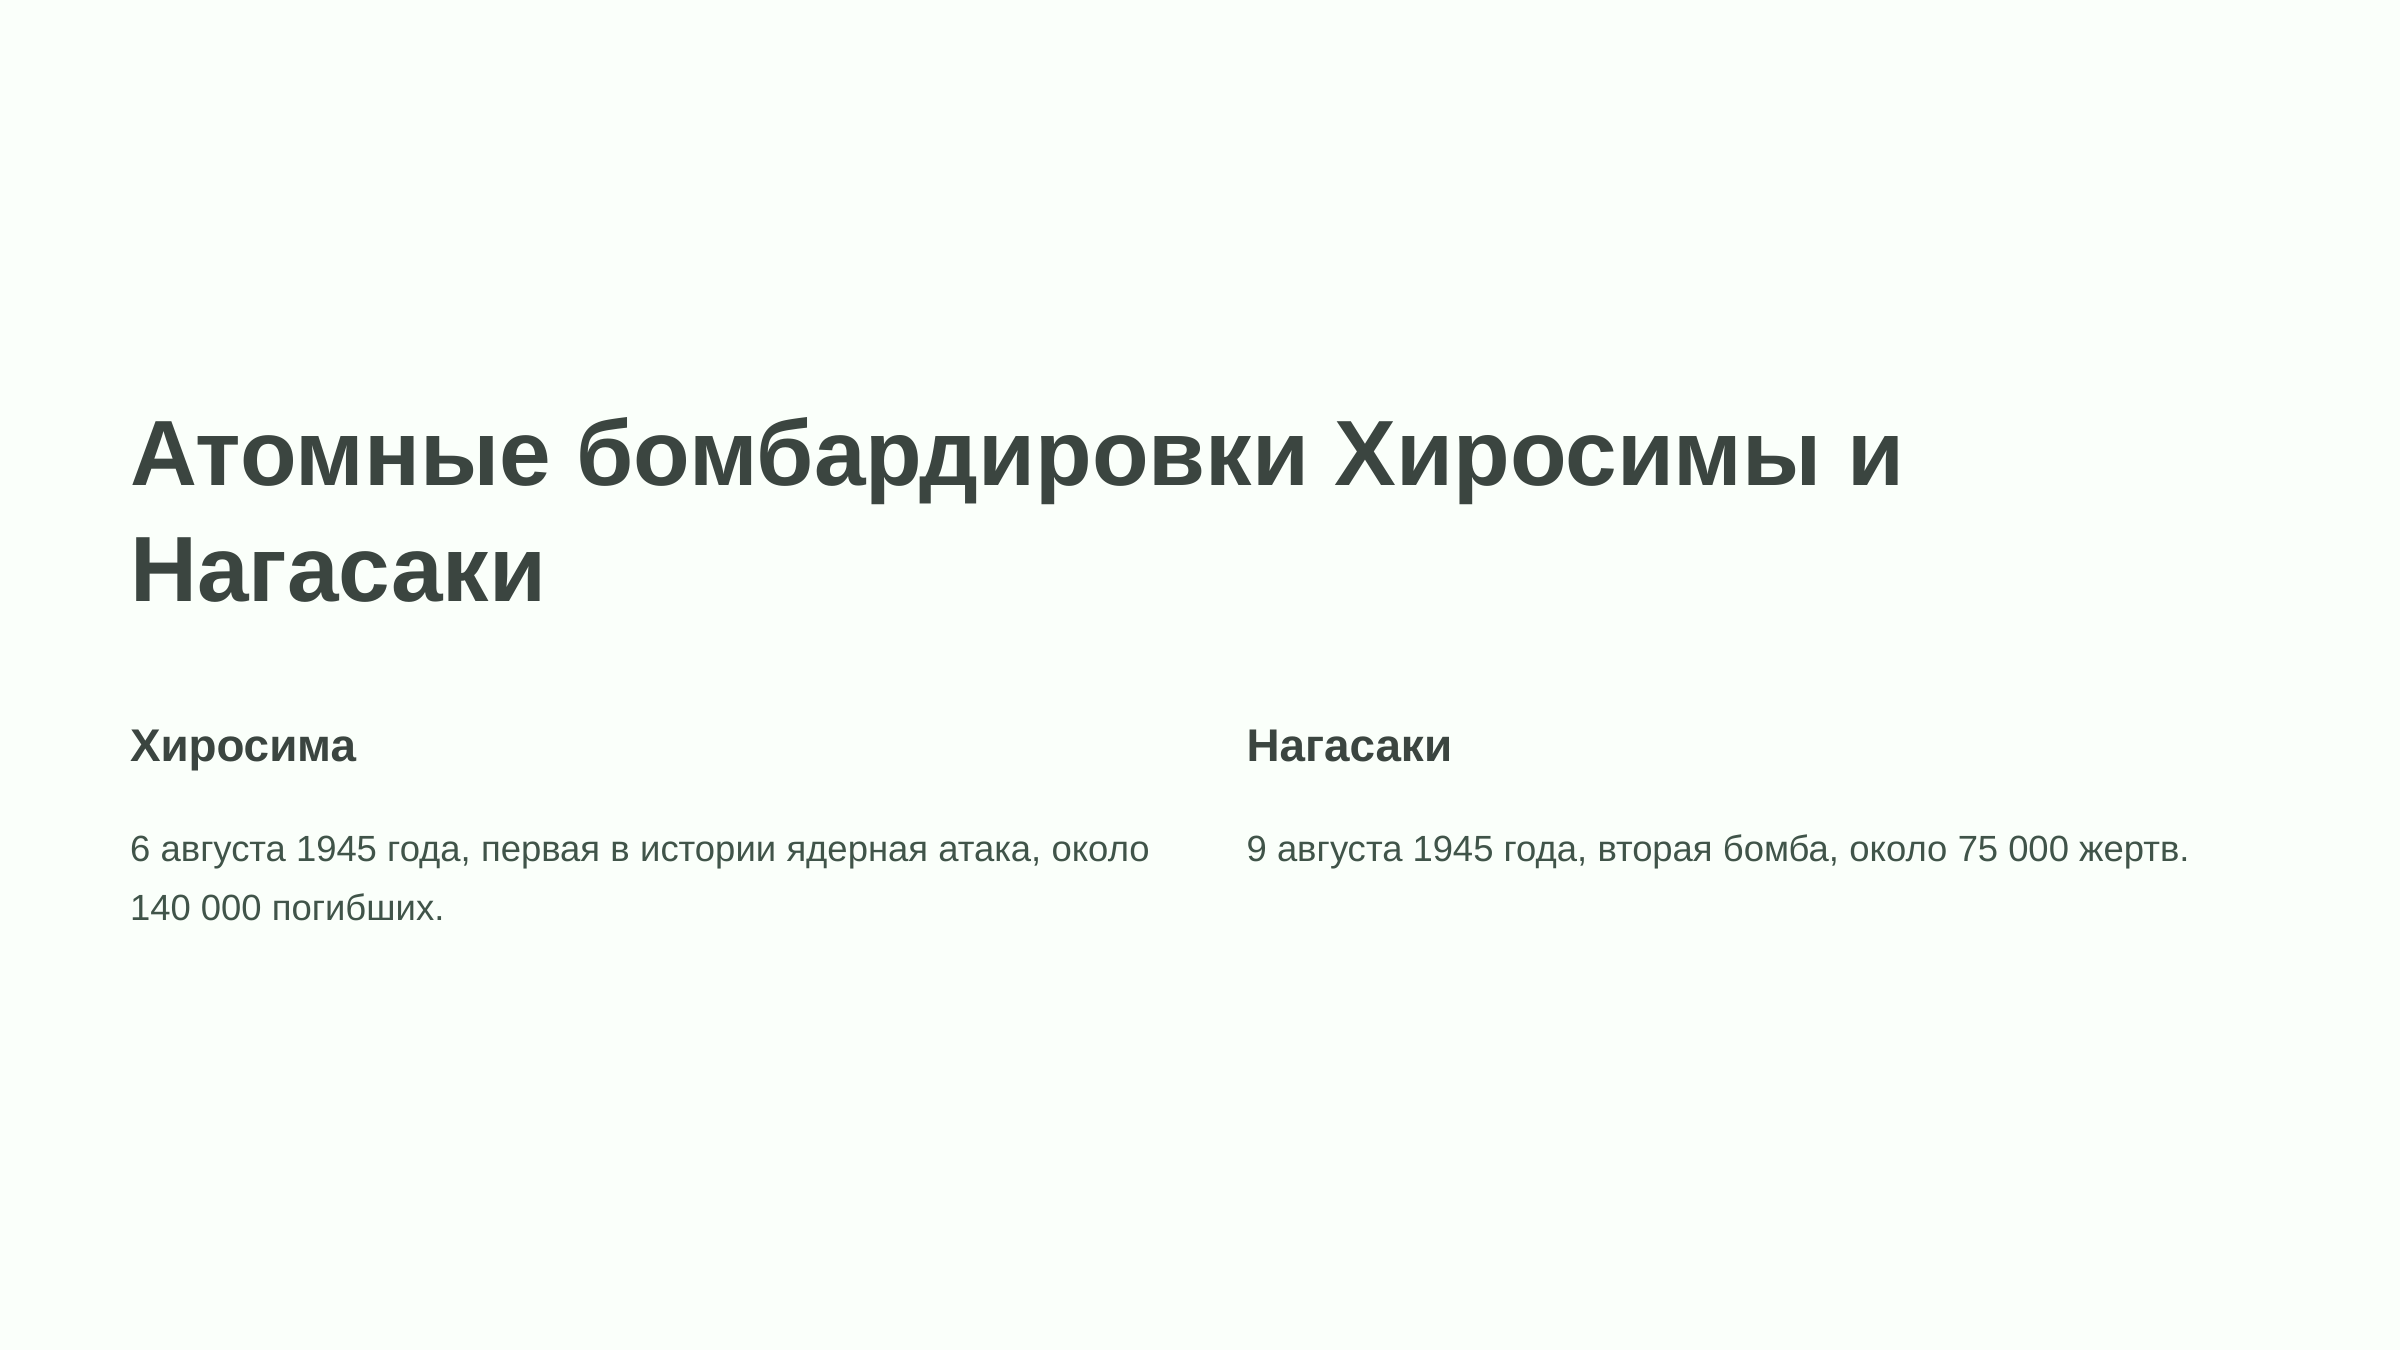

Атомные бомбардировки Хиросимы и Нагасаки
Хиросима
Нагасаки
6 августа 1945 года, первая в истории ядерная атака, около 140 000 погибших.
9 августа 1945 года, вторая бомба, около 75 000 жертв.